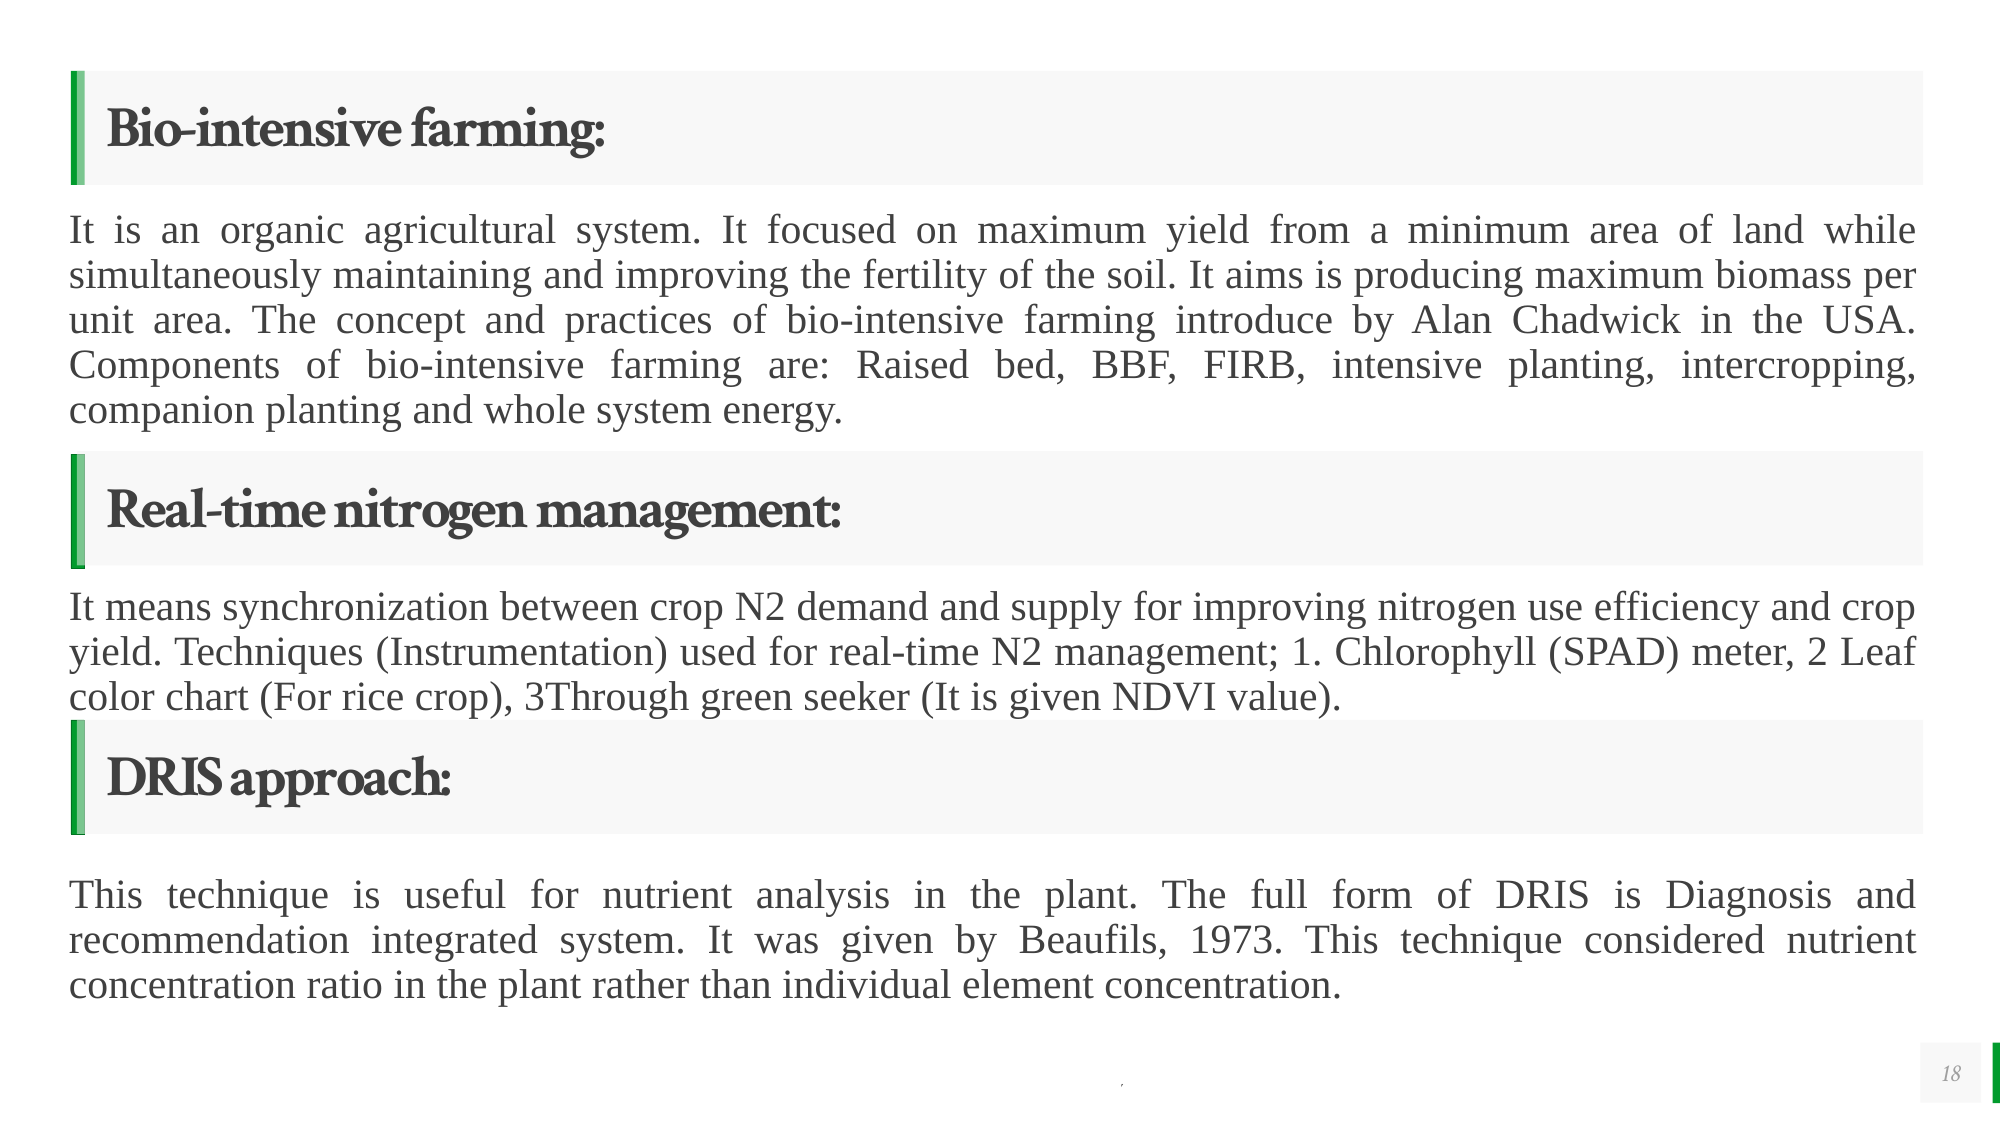

# Bio-intensive farming:
It is an organic agricultural system. It focused on maximum yield from a minimum area of land while simultaneously maintaining and improving the fertility of the soil. It aims is producing maximum biomass per unit area. The concept and practices of bio-intensive farming introduce by Alan Chadwick in the USA. Components of bio-intensive farming are: Raised bed, BBF, FIRB, intensive planting, intercropping, companion planting and whole system energy.

It means synchronization between crop N2 demand and supply for improving nitrogen use efficiency and crop yield. Techniques (Instrumentation) used for real-time N2 management; 1. Chlorophyll (SPAD) meter, 2 Leaf color chart (For rice crop), 3Through green seeker (It is given NDVI value).

This technique is useful for nutrient analysis in the plant. The full form of DRIS is Diagnosis and recommendation integrated system. It was given by Beaufils, 1973. This technique considered nutrient concentration ratio in the plant rather than individual element concentration.
Real-time nitrogen management:

DRIS approach:

18